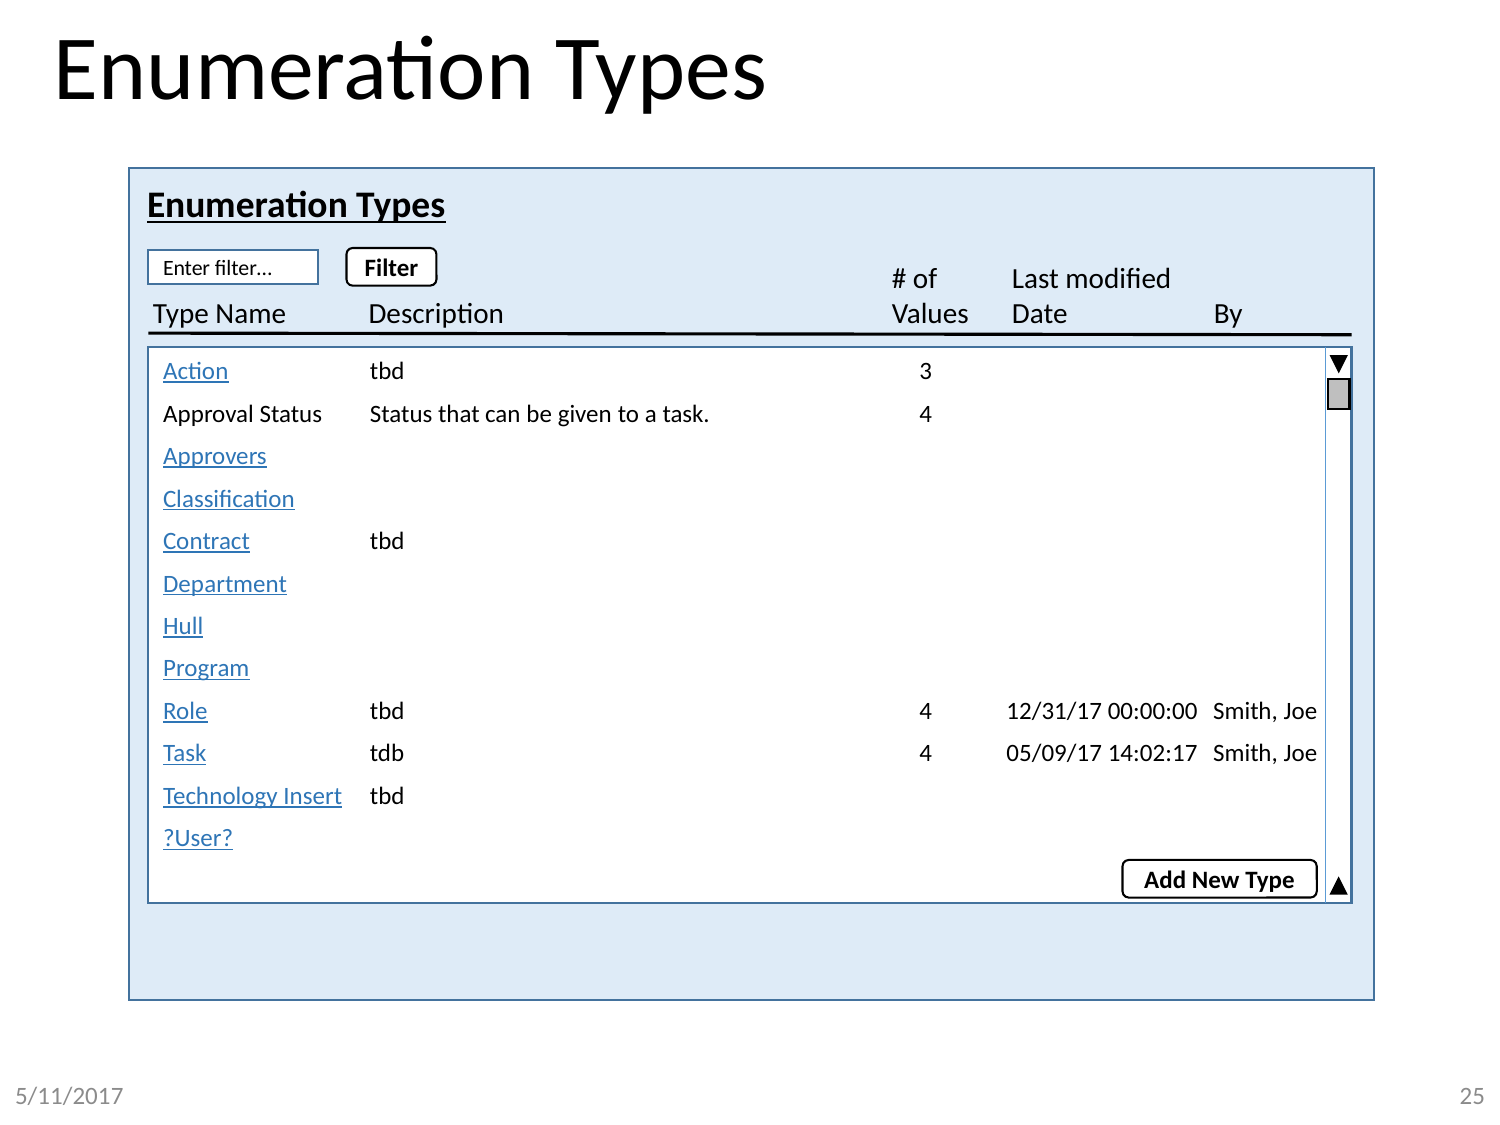

# Enumeration Types

Enumeration Types
Filter
Enter filter…
Last modified
Date	        By
# of
Values
Type Name
Description
Action	tbd	3
Approval Status	Status that can be given to a task.	4
Approvers
Classification
Contract	tbd
Department
Hull
Program
Role	tbd	4	12/31/17 00:00:00	Smith, Joe
Task	tdb	4	05/09/17 14:02:17	Smith, Joe
Technology Insert	tbd
?User?

Add New Type

25
5/11/2017